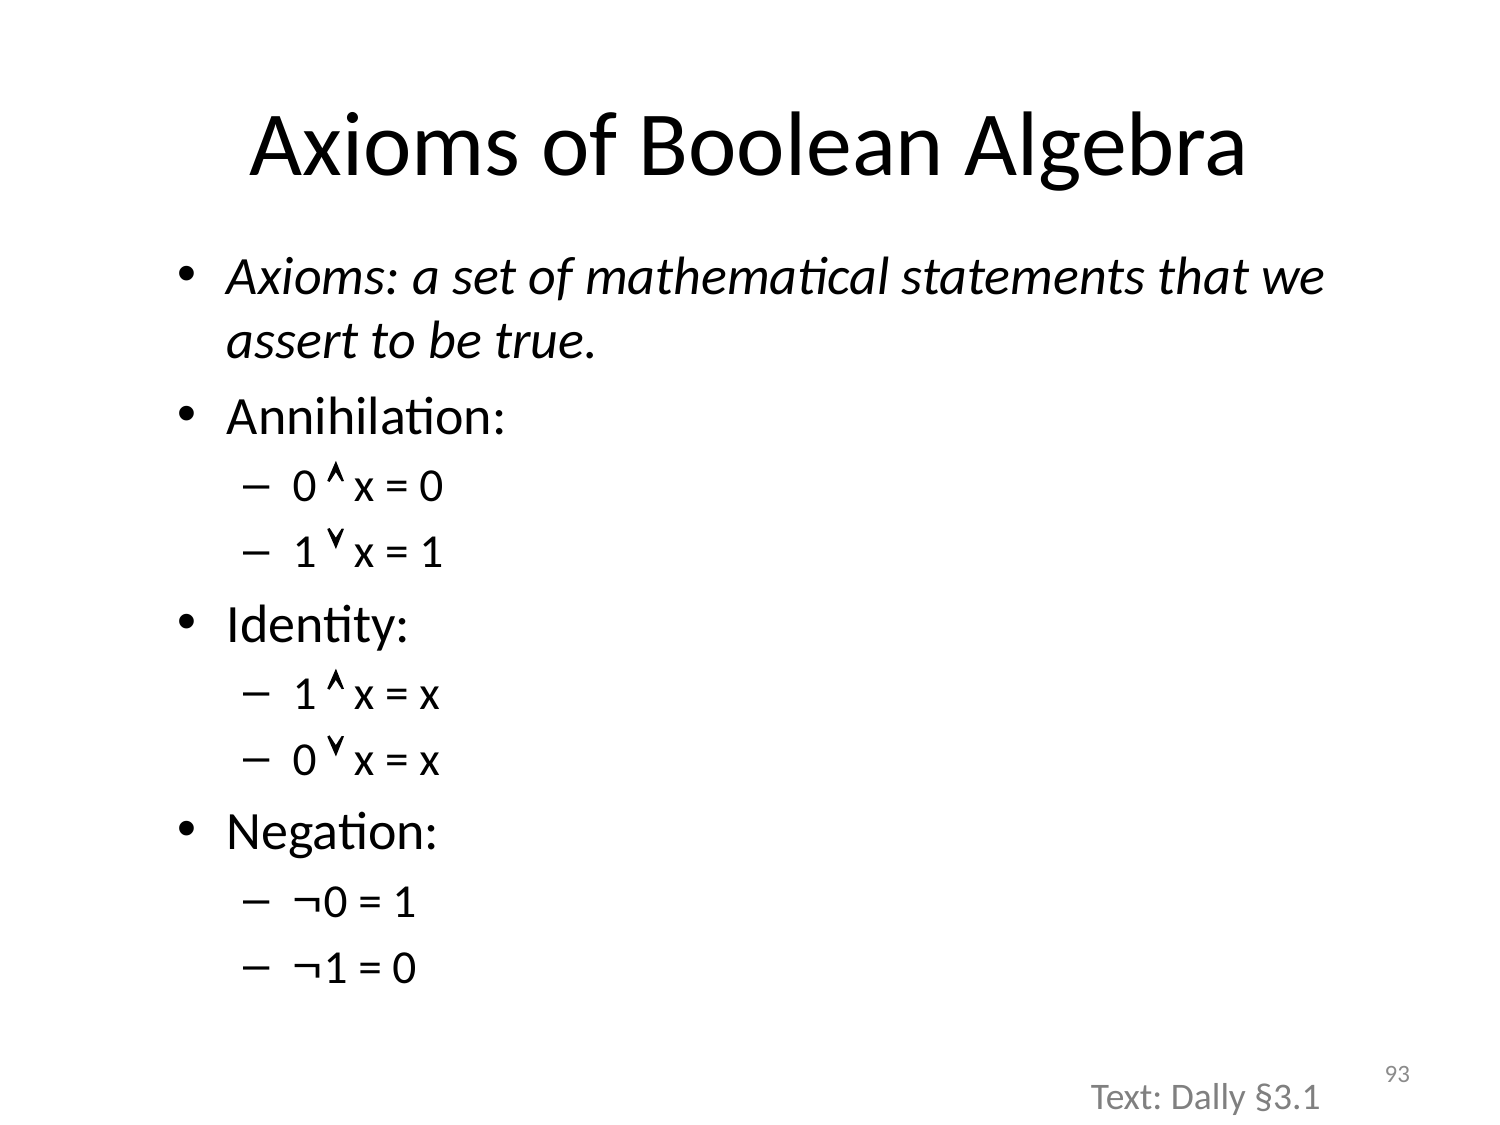

# Axioms of Boolean Algebra
Axioms: a set of mathematical statements that we assert to be true.
Annihilation:
0 ∧ x = 0
1 ∨ x = 1
Identity:
1 ∧ x = x
0 ∨ x = x
Negation:
¬0 = 1
¬1 = 0

93
Text: Dally §3.1